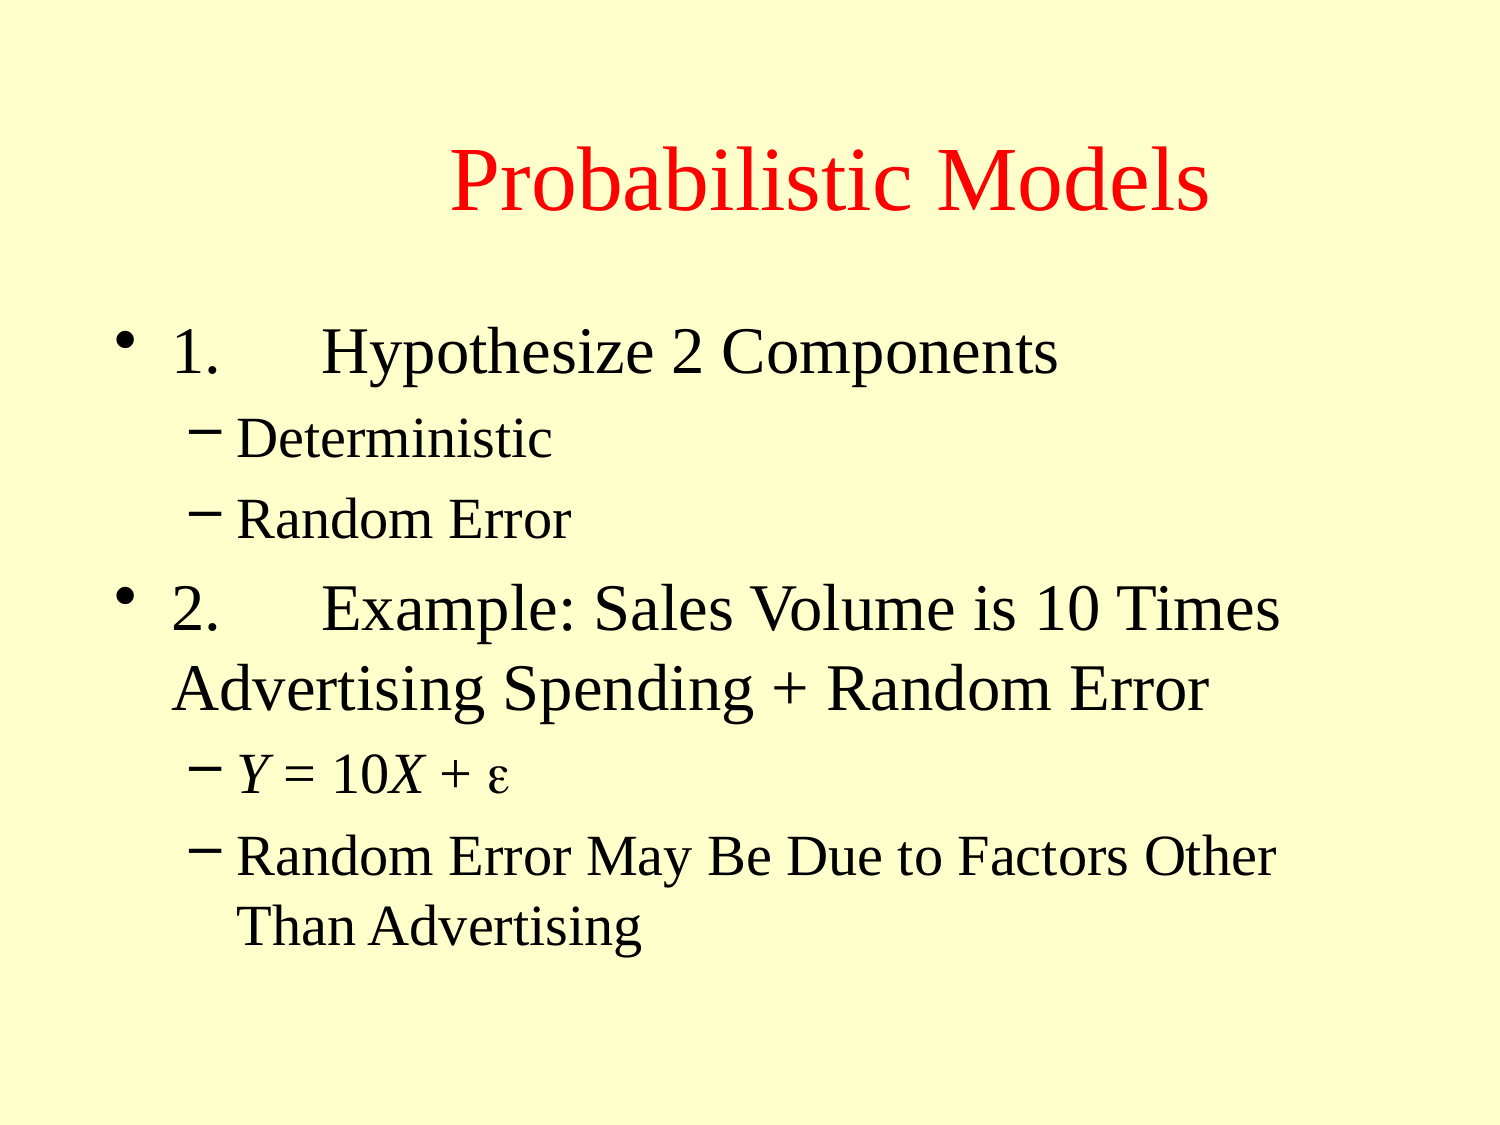

Probabilistic Models
1.	Hypothesize 2 Components
Deterministic
Random Error
2.	Example: Sales Volume is 10 Times Advertising Spending + Random Error
Y = 10X + ε
Random Error May Be Due to Factors Other Than Advertising